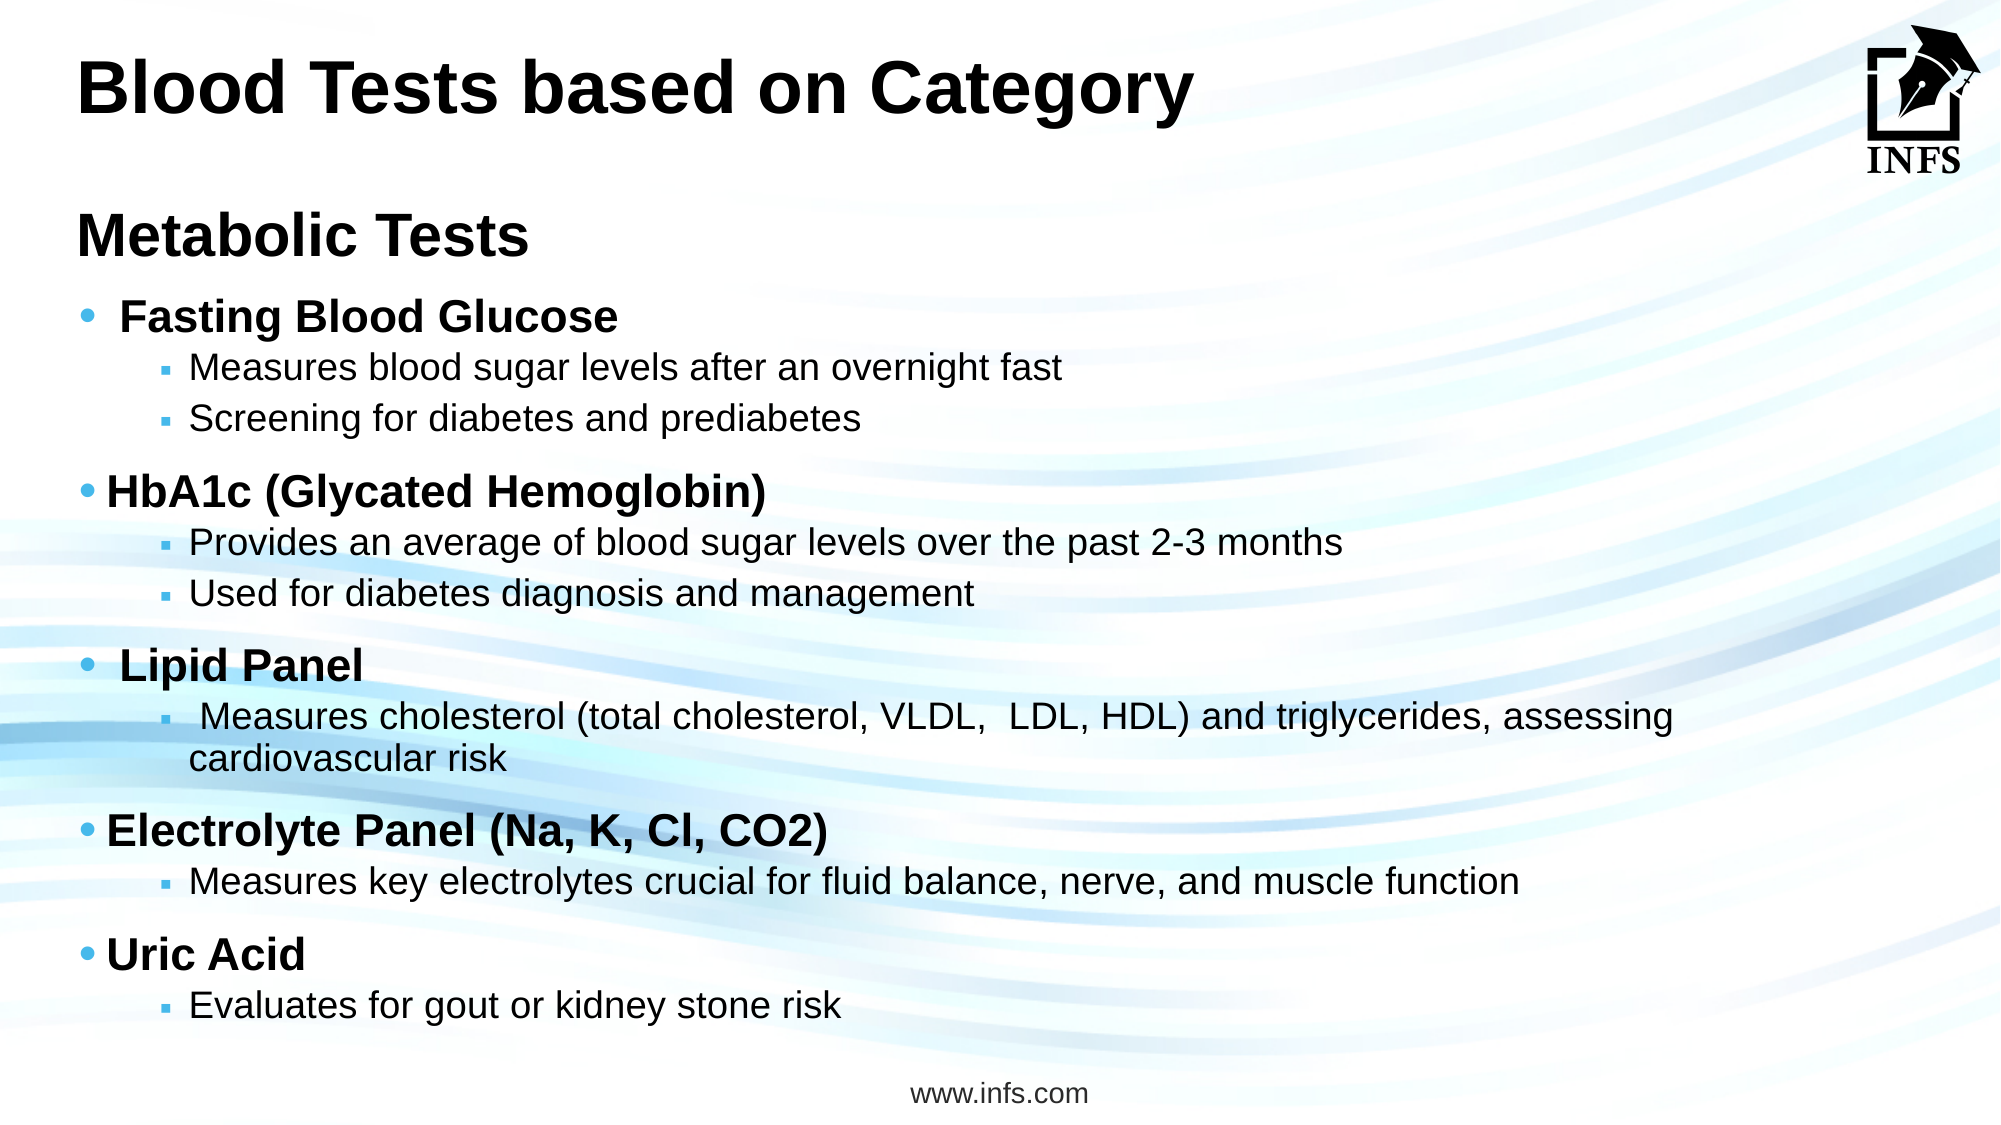

# Blood Tests based on Category
Metabolic Tests
 Fasting Blood Glucose
Measures blood sugar levels after an overnight fast
Screening for diabetes and prediabetes
HbA1c (Glycated Hemoglobin)
Provides an average of blood sugar levels over the past 2-3 months
Used for diabetes diagnosis and management
 Lipid Panel
 Measures cholesterol (total cholesterol, VLDL,  LDL, HDL) and triglycerides, assessing cardiovascular risk
Electrolyte Panel (Na, K, Cl, CO2)
Measures key electrolytes crucial for fluid balance, nerve, and muscle function
Uric Acid
Evaluates for gout or kidney stone risk